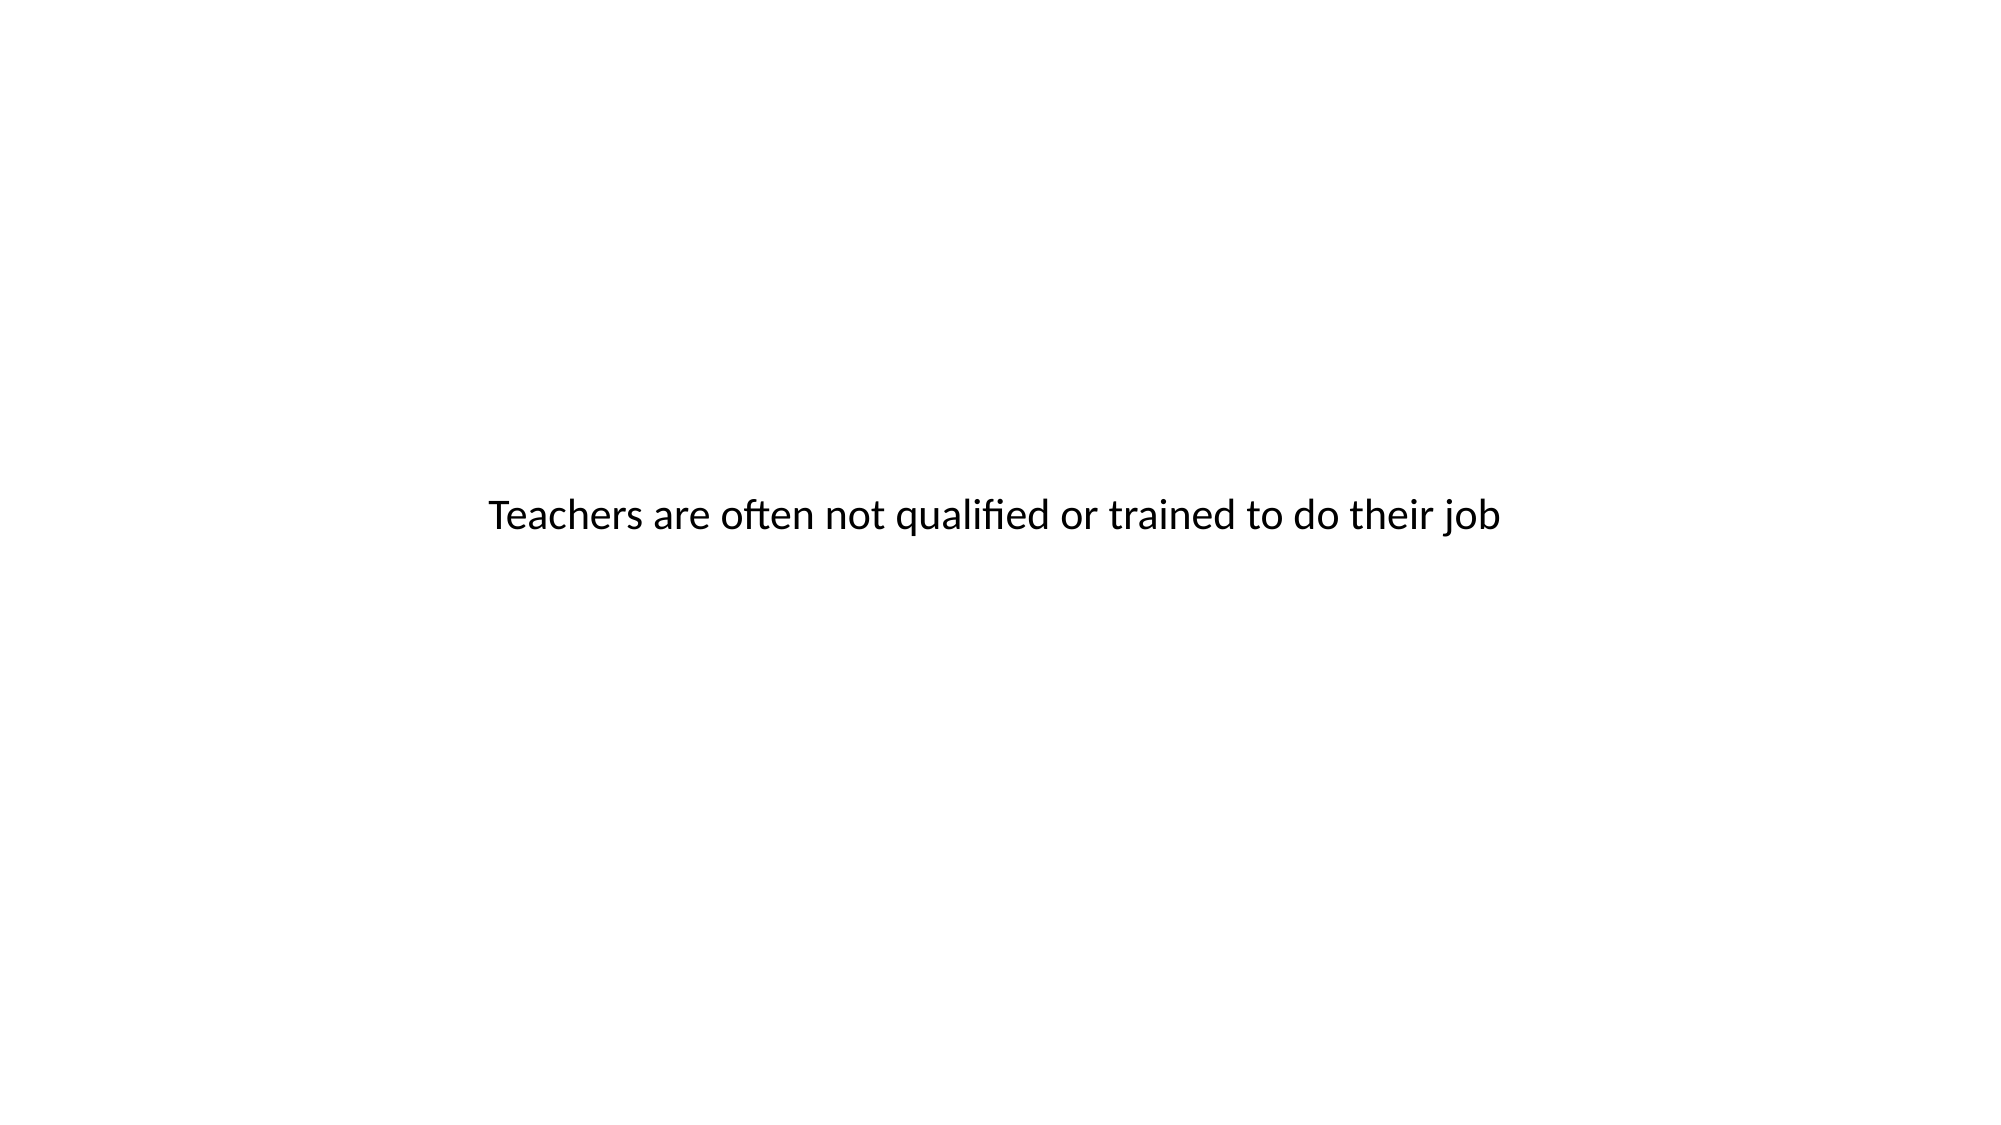

Teachers are often not qualified or trained to do their job